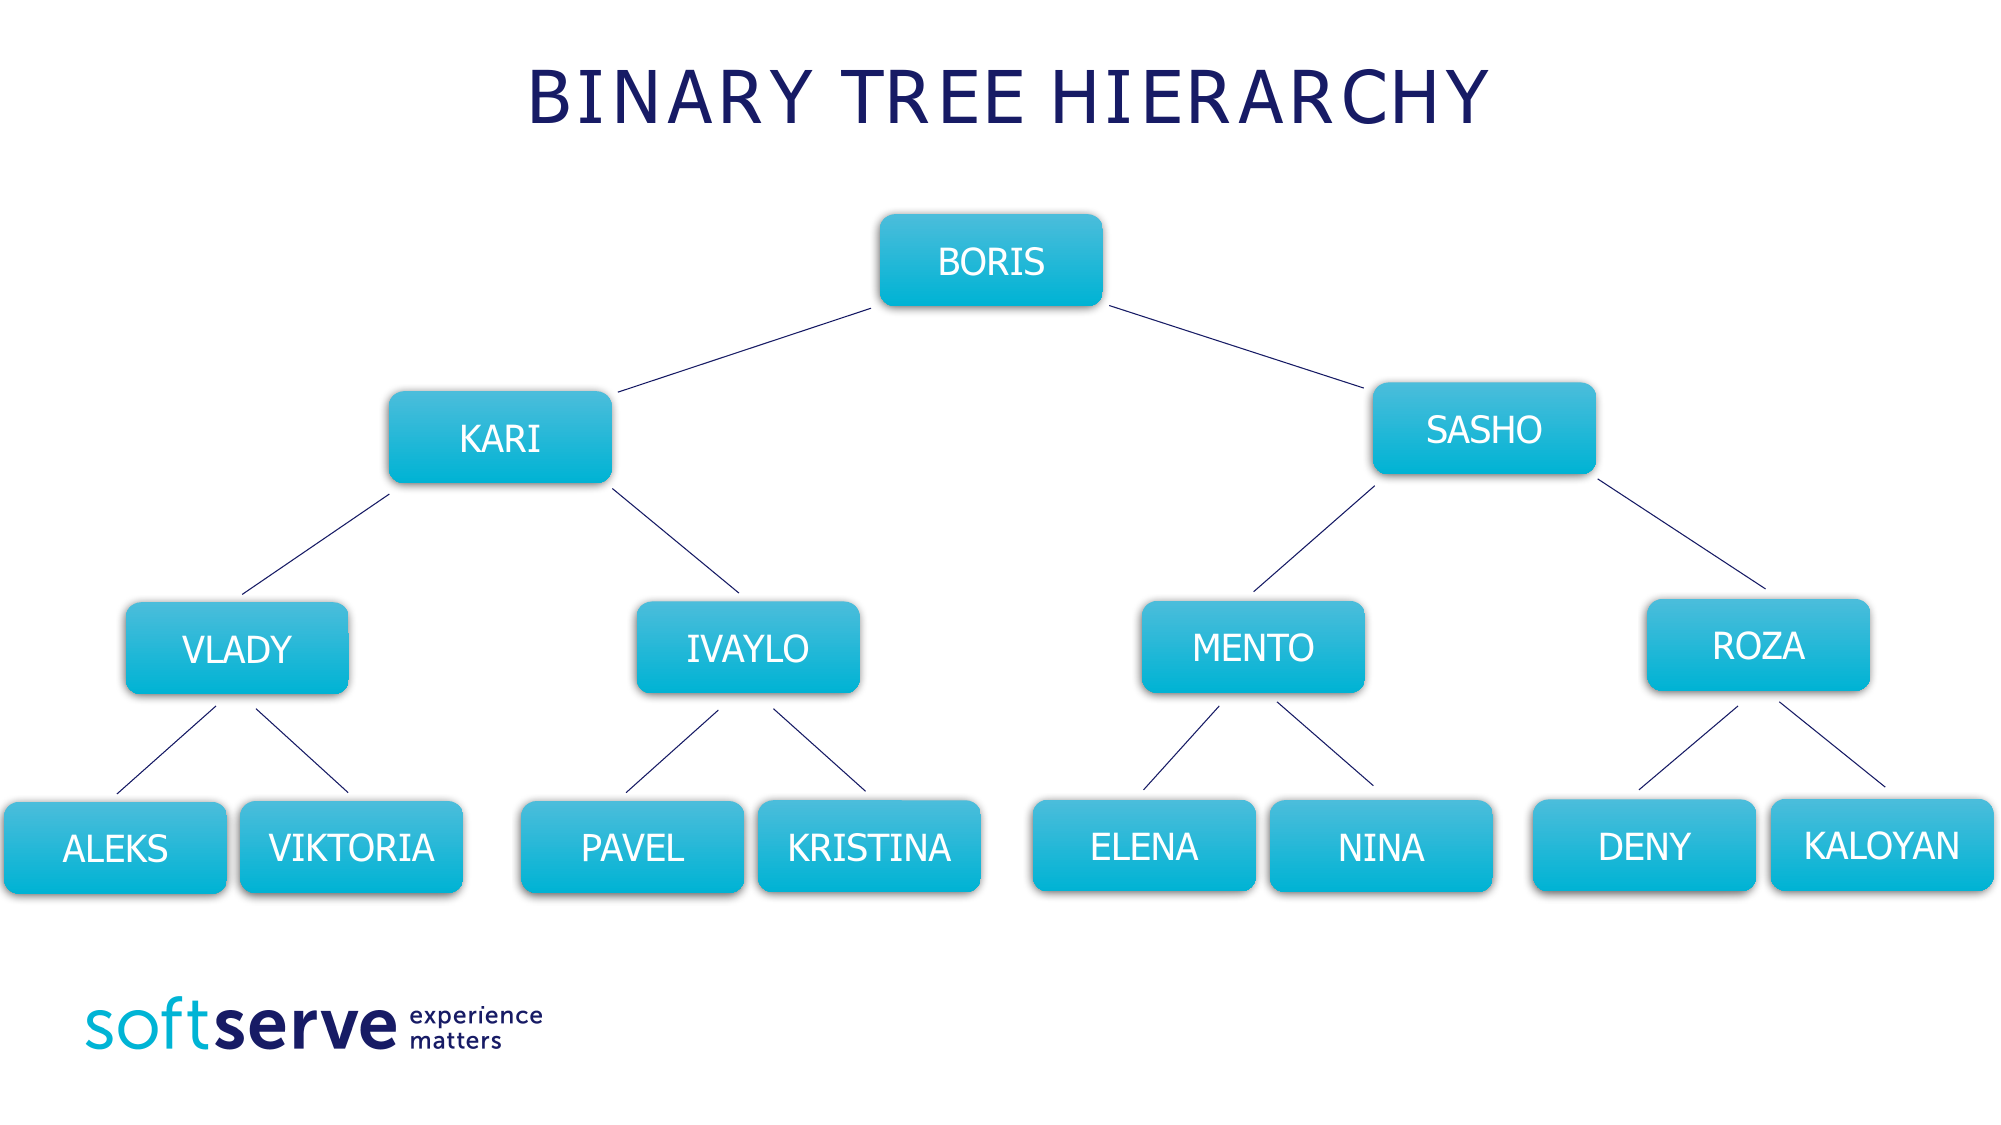

# BINARY TREE HIERARCHY
BORIS
SASHO
KARI
ROZA
MENTO
IVAYLO
VLADY
KALOYAN
DENY
ELENA
NINA
KRISTINA
PAVEL
VIKTORIA
ALEKS